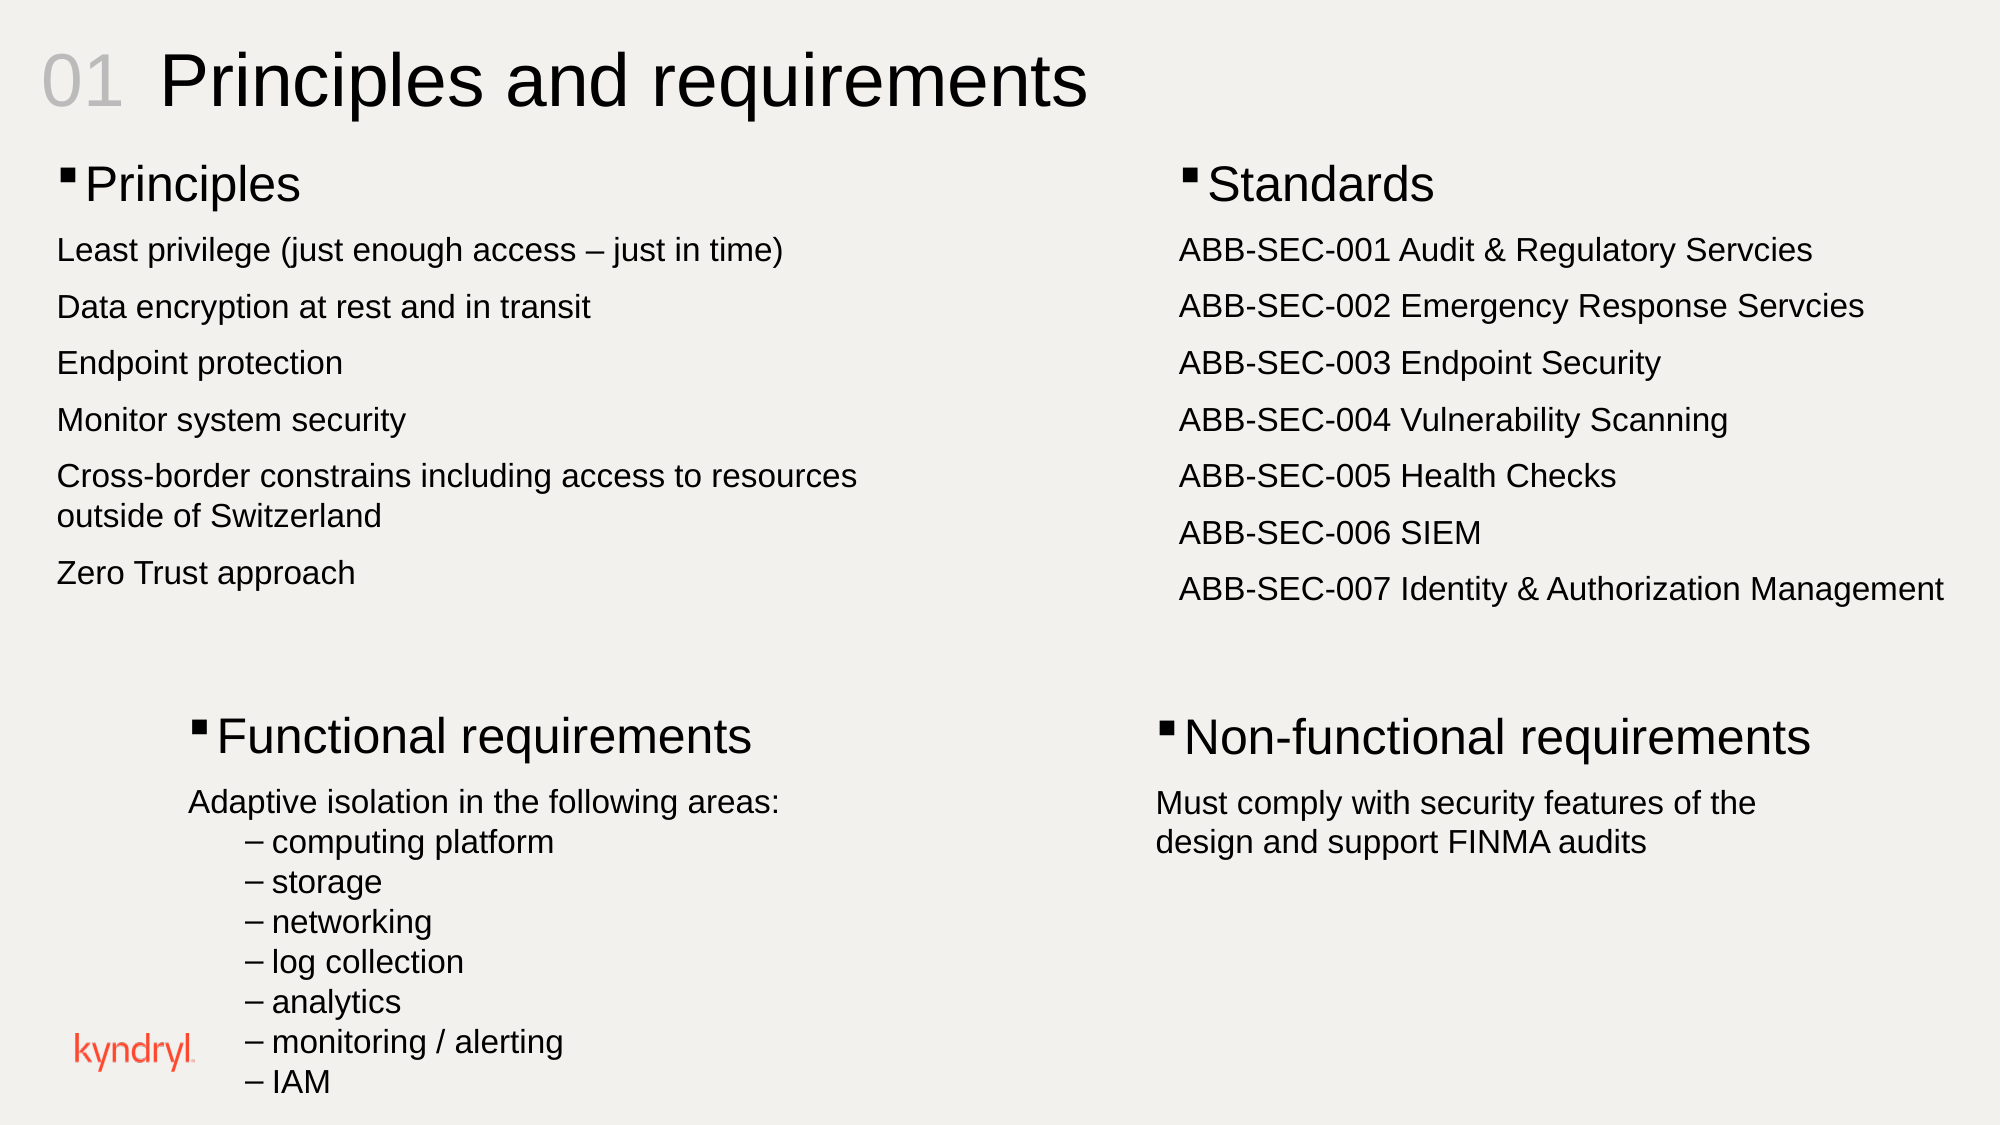

01
Principles and requirements
Principles
Least privilege (just enough access – just in time)
Data encryption at rest and in transit
Endpoint protection
Monitor system security
Cross-border constrains including access to resources outside of Switzerland
Zero Trust approach
Standards
ABB-SEC-001 Audit & Regulatory Servcies
ABB-SEC-002 Emergency Response Servcies
ABB-SEC-003 Endpoint Security
ABB-SEC-004 Vulnerability Scanning
ABB-SEC-005 Health Checks
ABB-SEC-006 SIEM
ABB-SEC-007 Identity & Authorization Management

Functional requirements
Adaptive isolation in the following areas:
computing platform
storage
networking
log collection
analytics
monitoring / alerting
IAM

Non-functional requirements
Must comply with security features of the design and support FINMA audits